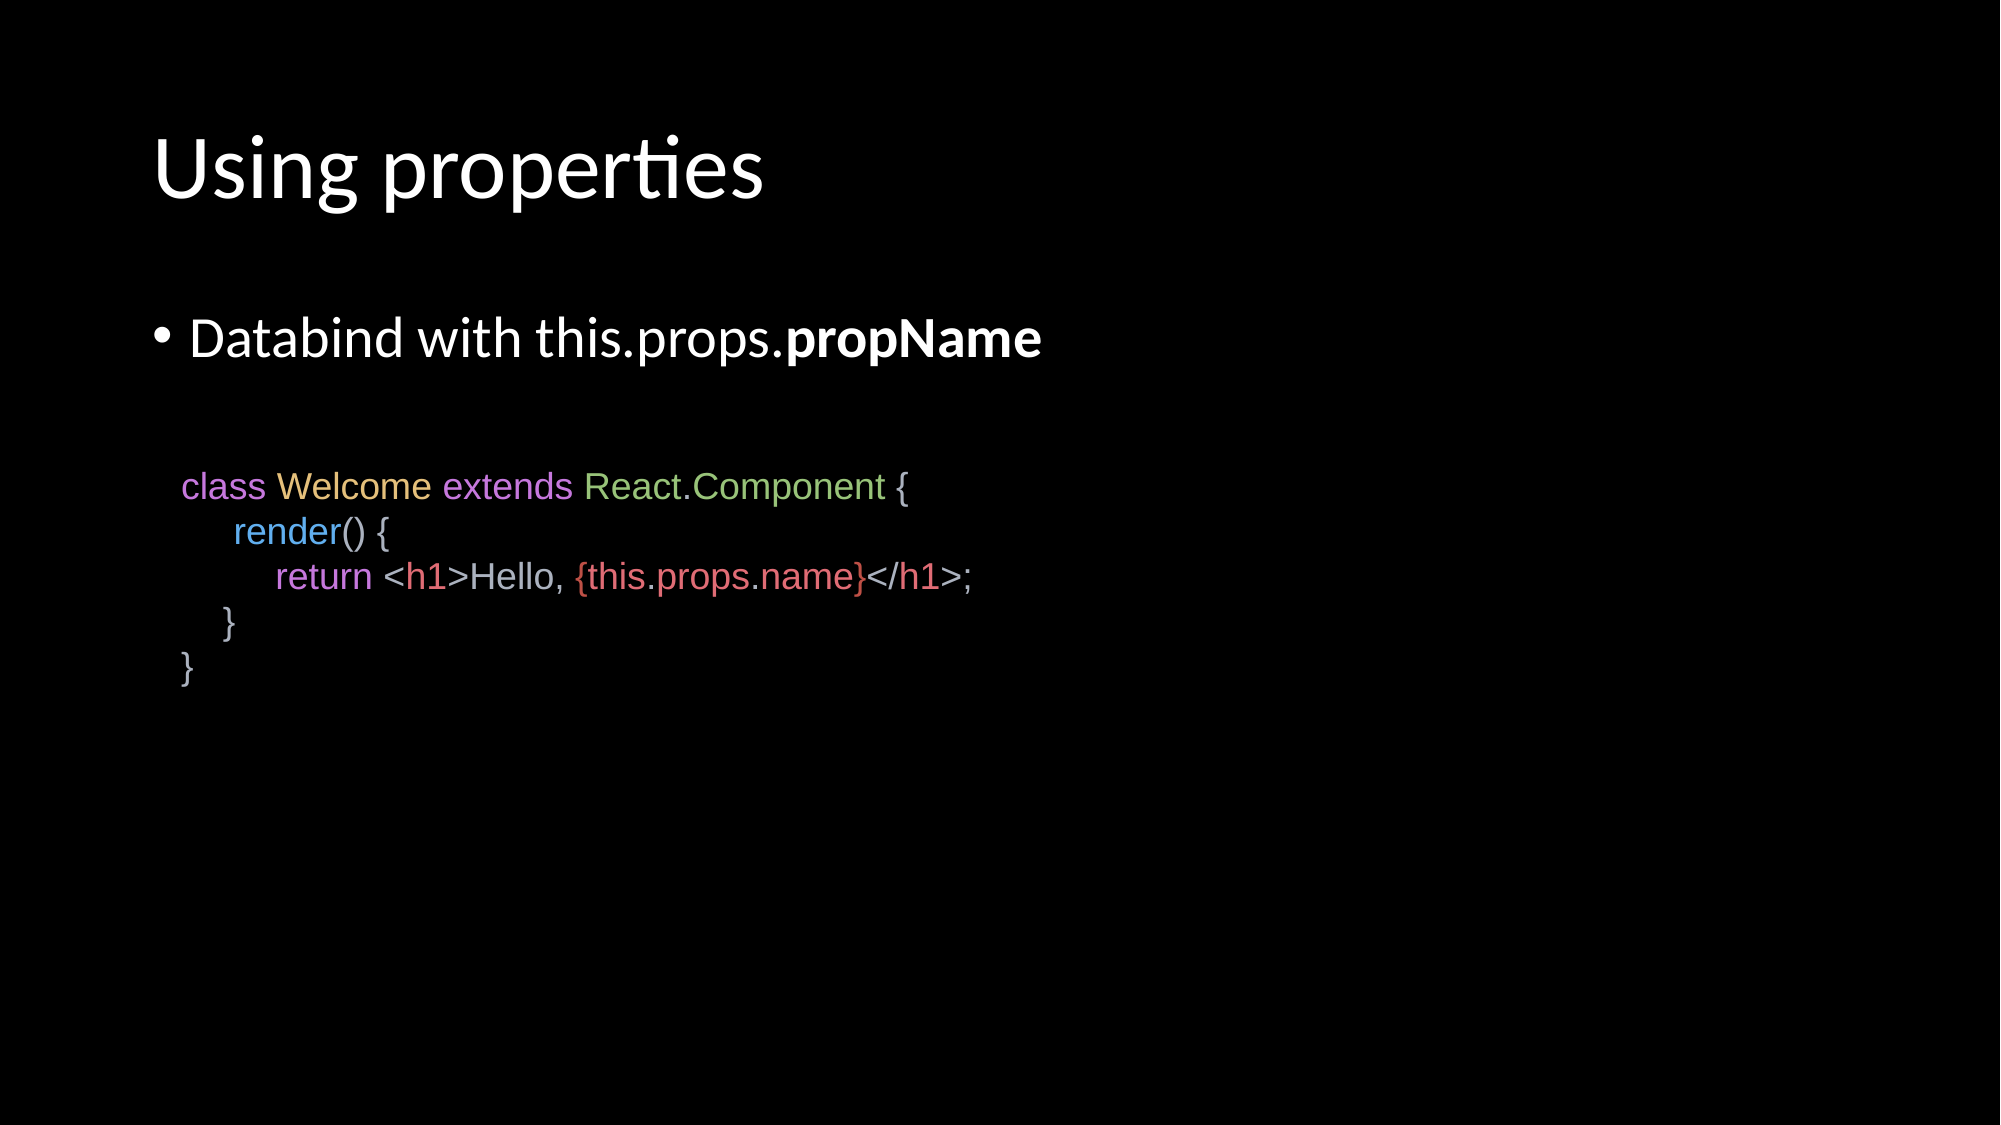

# Using properties
Databind with this.props.propName
class Welcome extends React.Component {
     render() {
         return <h1>Hello, {this.props.name}</h1>;
    }
}